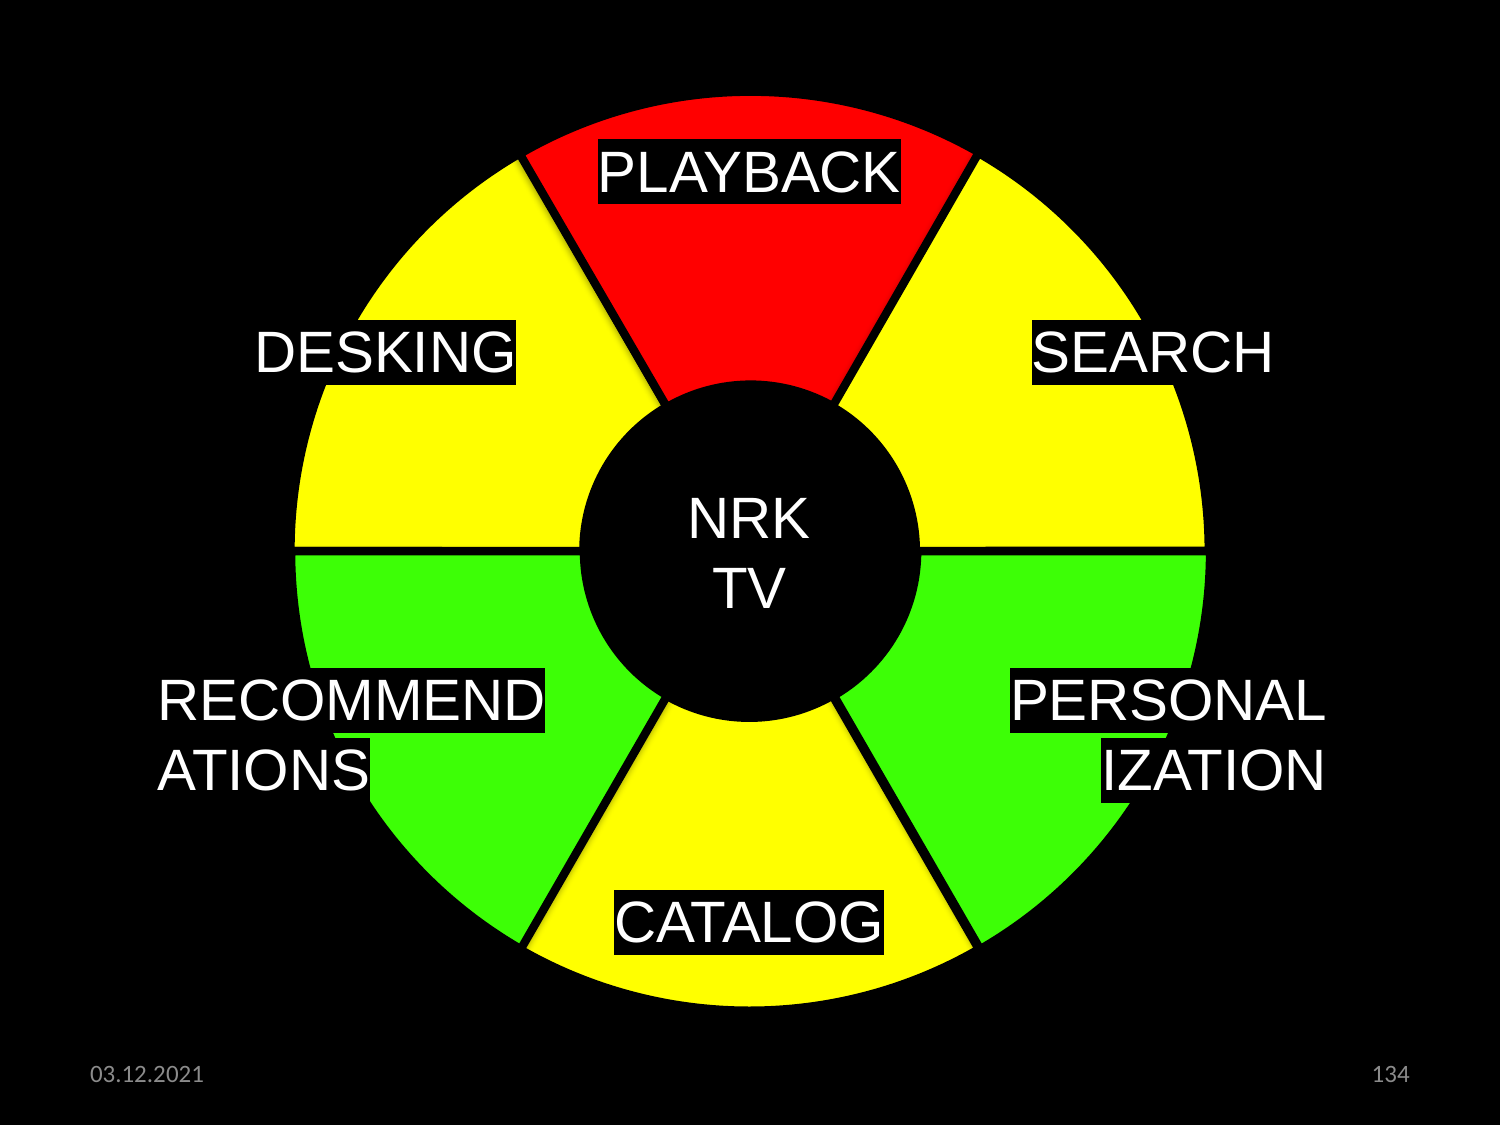

PLAYBACK
DESKING
SEARCH
NRK
TV
RECOMMEND
ATIONS
PERSONAL
IZATION
CATALOG
03.12.2021
134